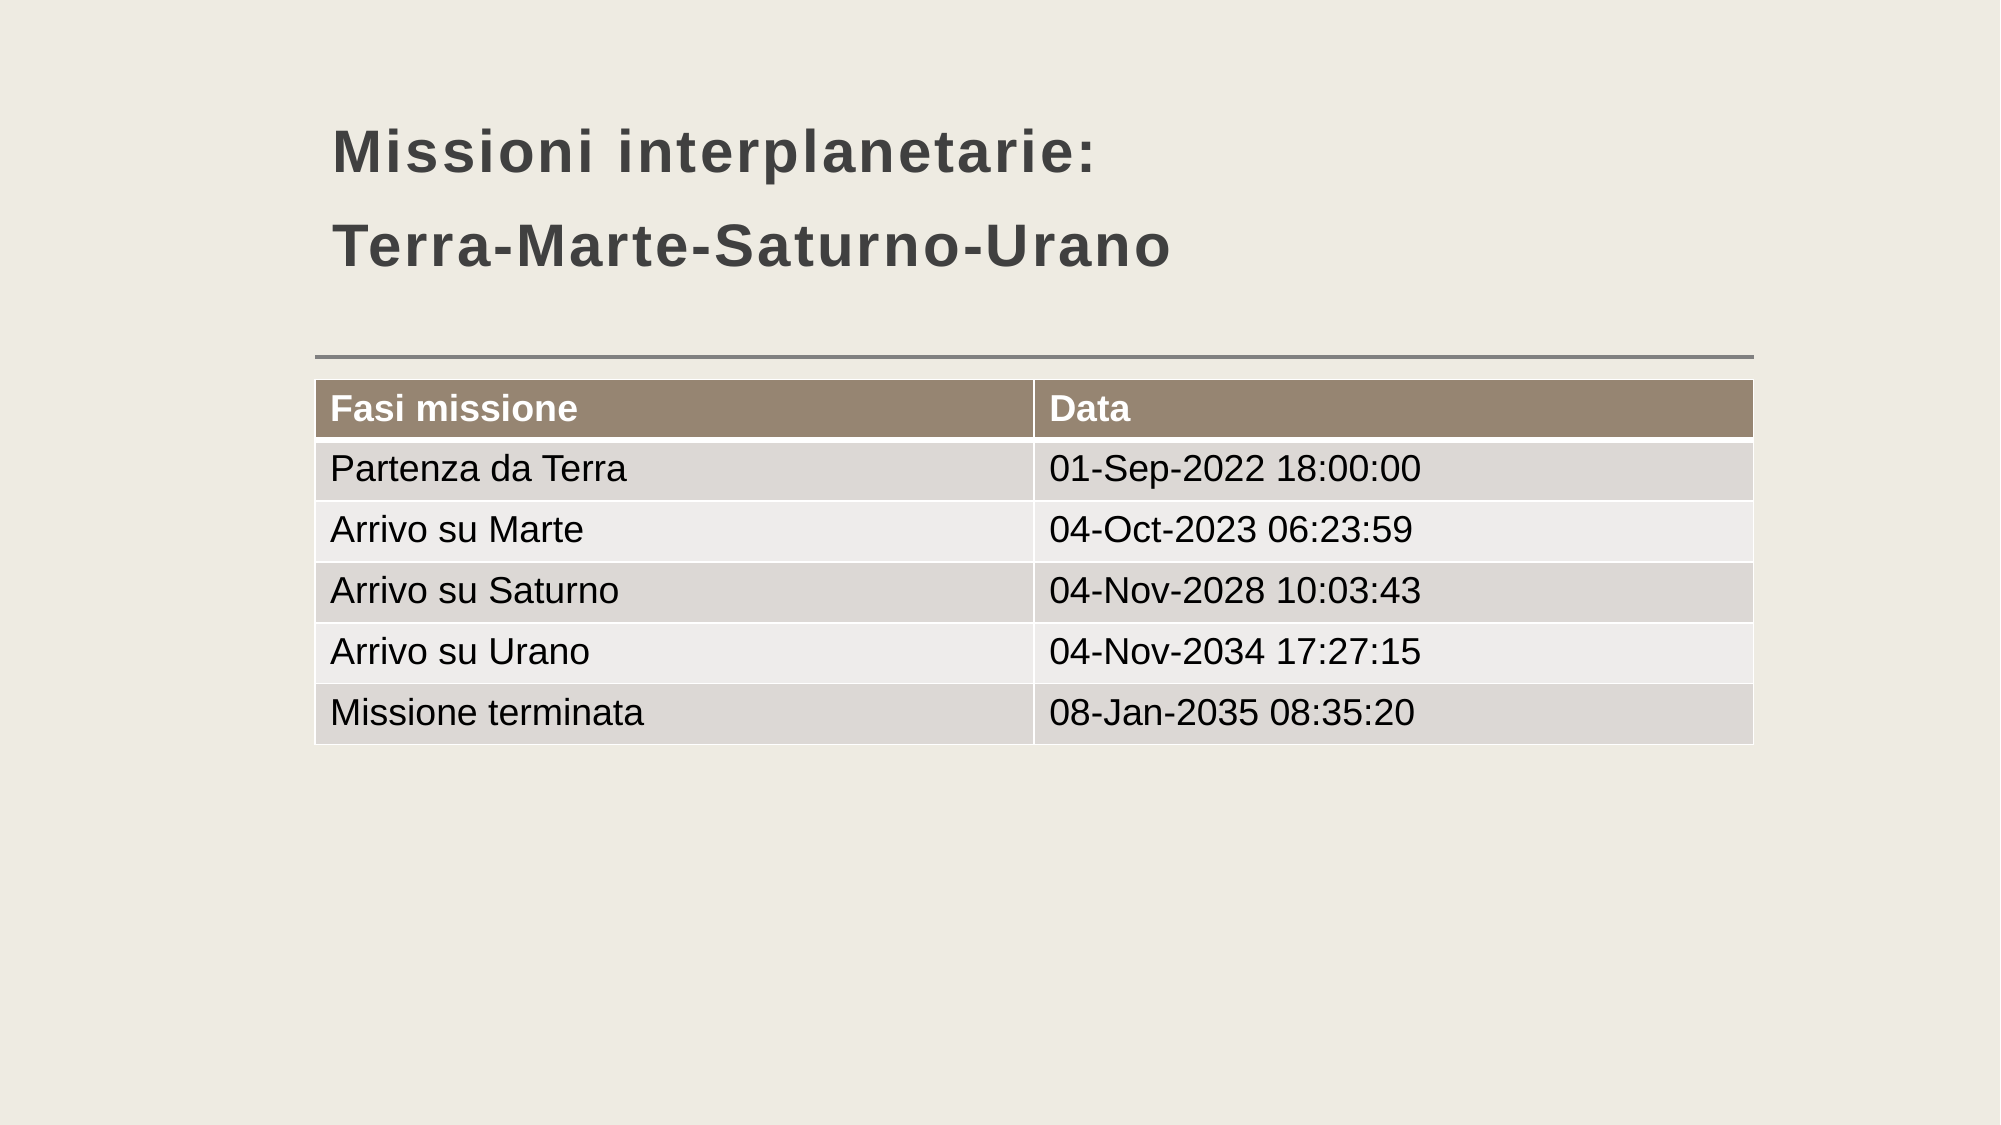

# Missioni interplanetarie: Terra-Marte-Saturno-Urano
| Fasi missione | Data |
| --- | --- |
| Partenza da Terra | 01-Sep-2022 18:00:00 |
| Arrivo su Marte | 04-Oct-2023 06:23:59 |
| Arrivo su Saturno | 04-Nov-2028 10:03:43 |
| Arrivo su Urano | 04-Nov-2034 17:27:15 |
| Missione terminata | 08-Jan-2035 08:35:20 |